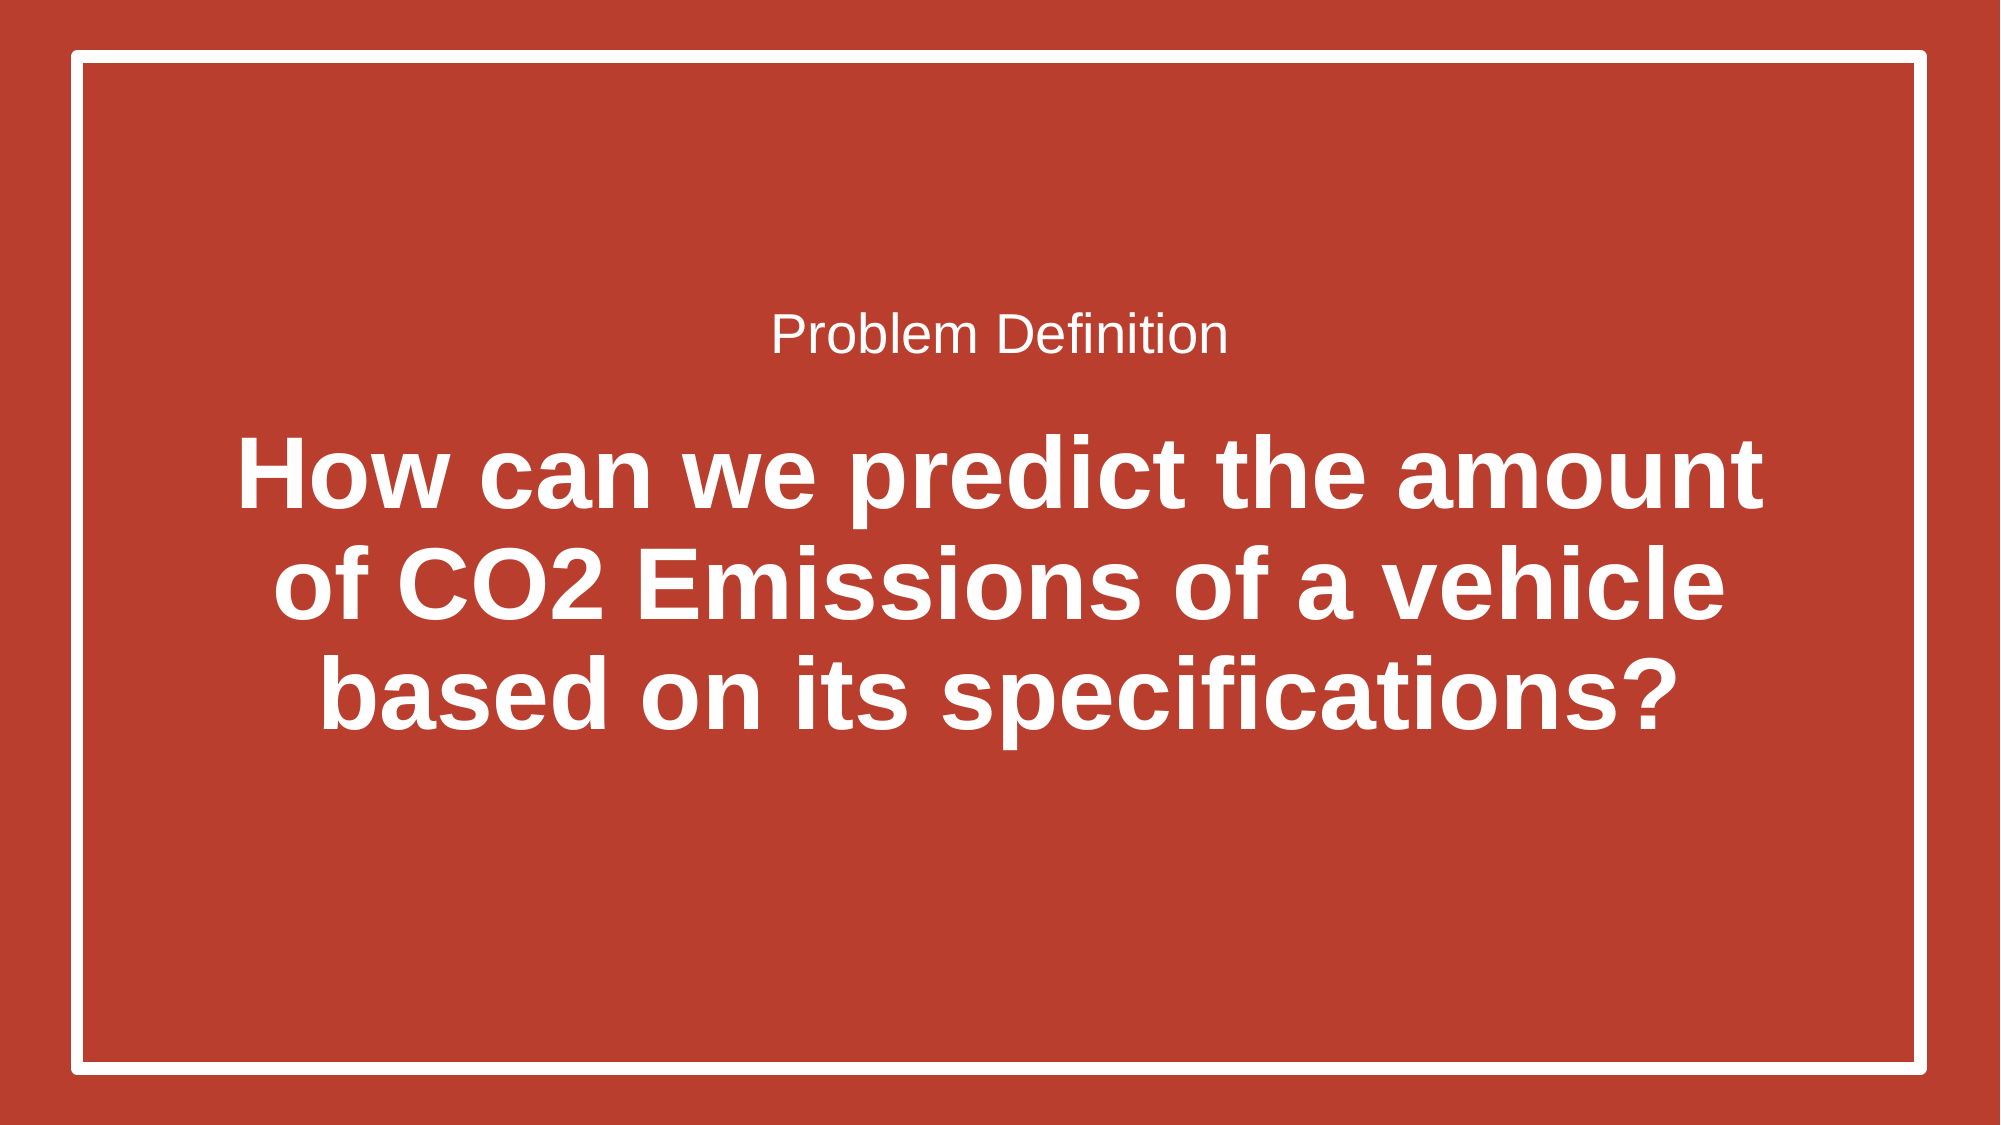

Problem Definition
# How can we predict the amount of CO2 Emissions of a vehicle based on its specifications?